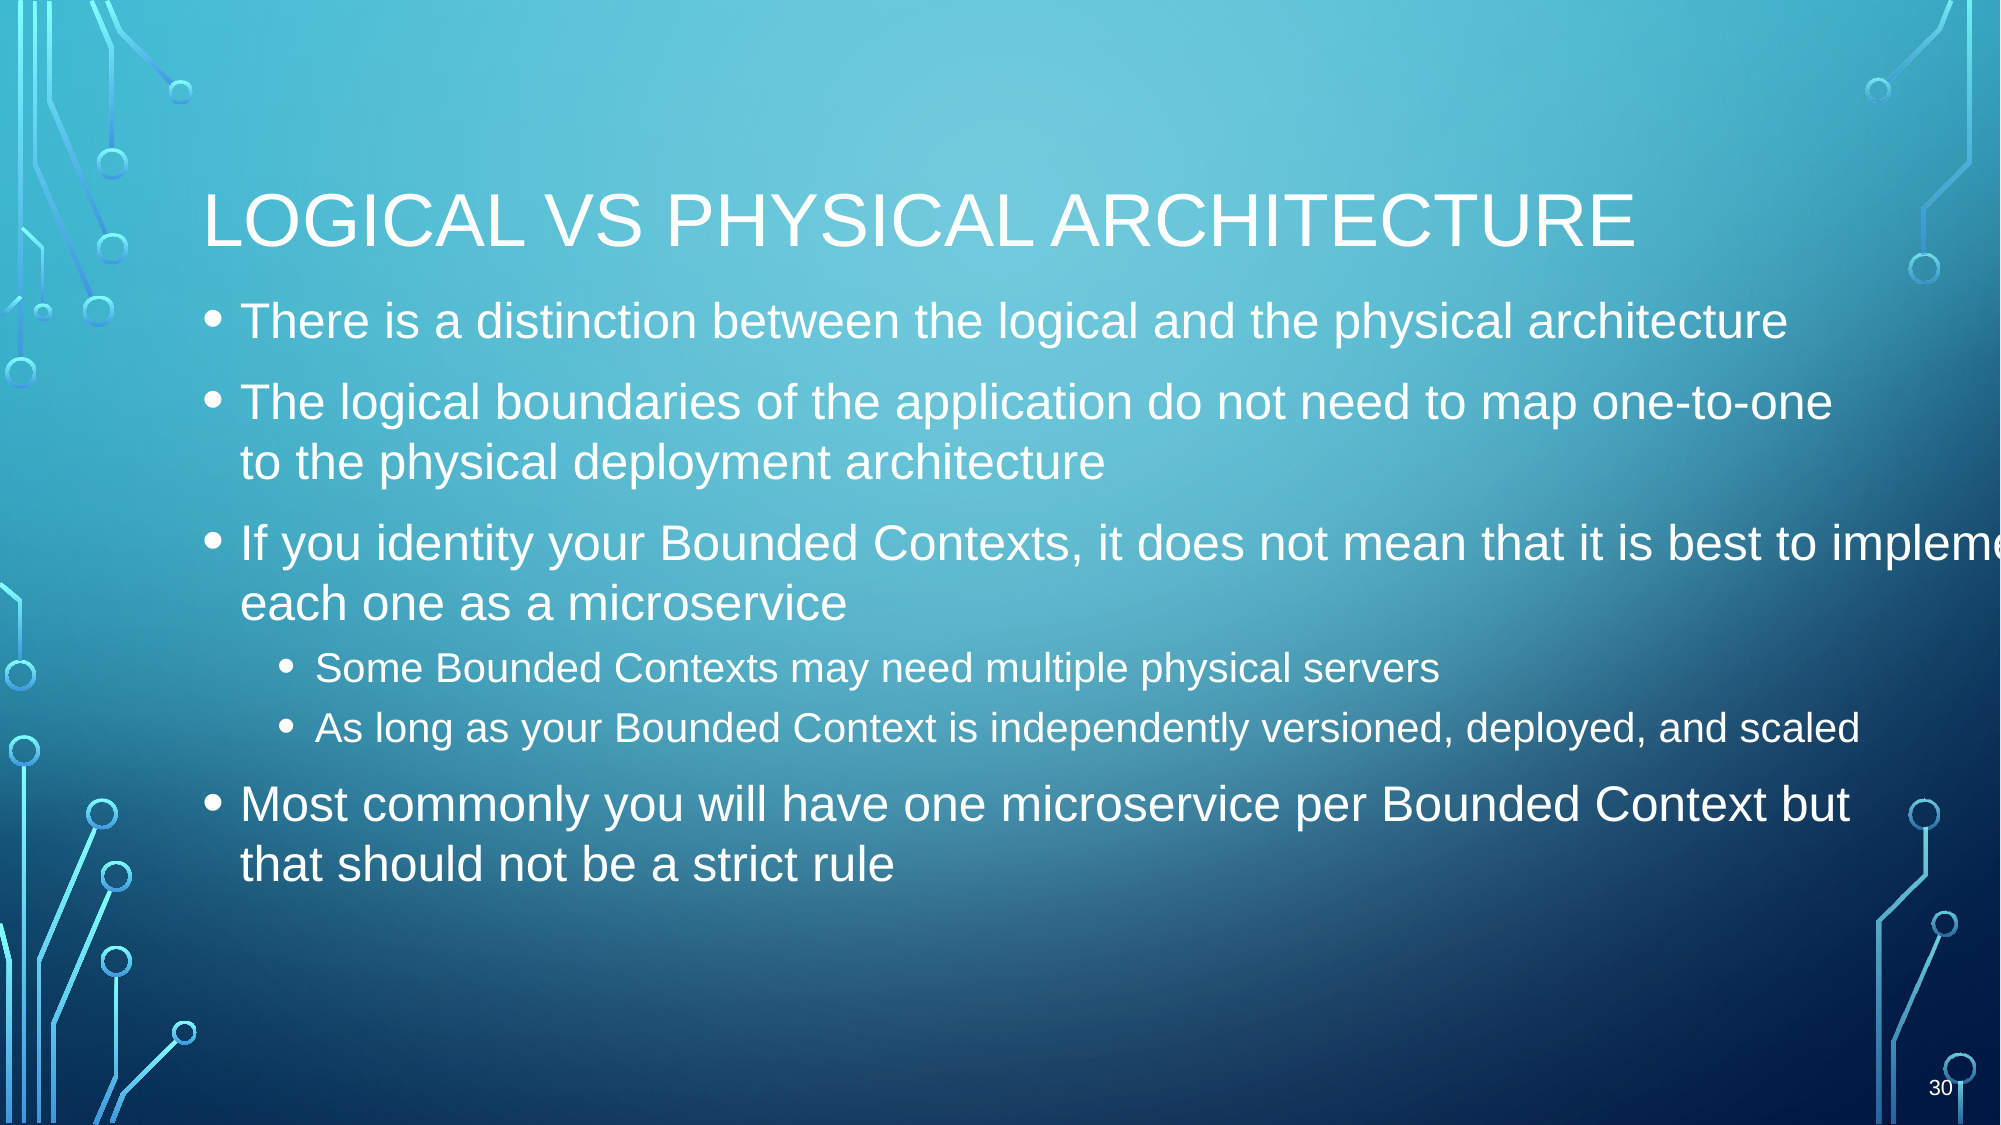

# Logical VS Physical Architecture
There is a distinction between the logical and the physical architecture
The logical boundaries of the application do not need to map one-to-one
to the physical deployment architecture
If you identity your Bounded Contexts, it does not mean that it is best to implement
each one as a microservice
Some Bounded Contexts may need multiple physical servers
As long as your Bounded Context is independently versioned, deployed, and scaled
Most commonly you will have one microservice per Bounded Context but
that should not be a strict rule
30